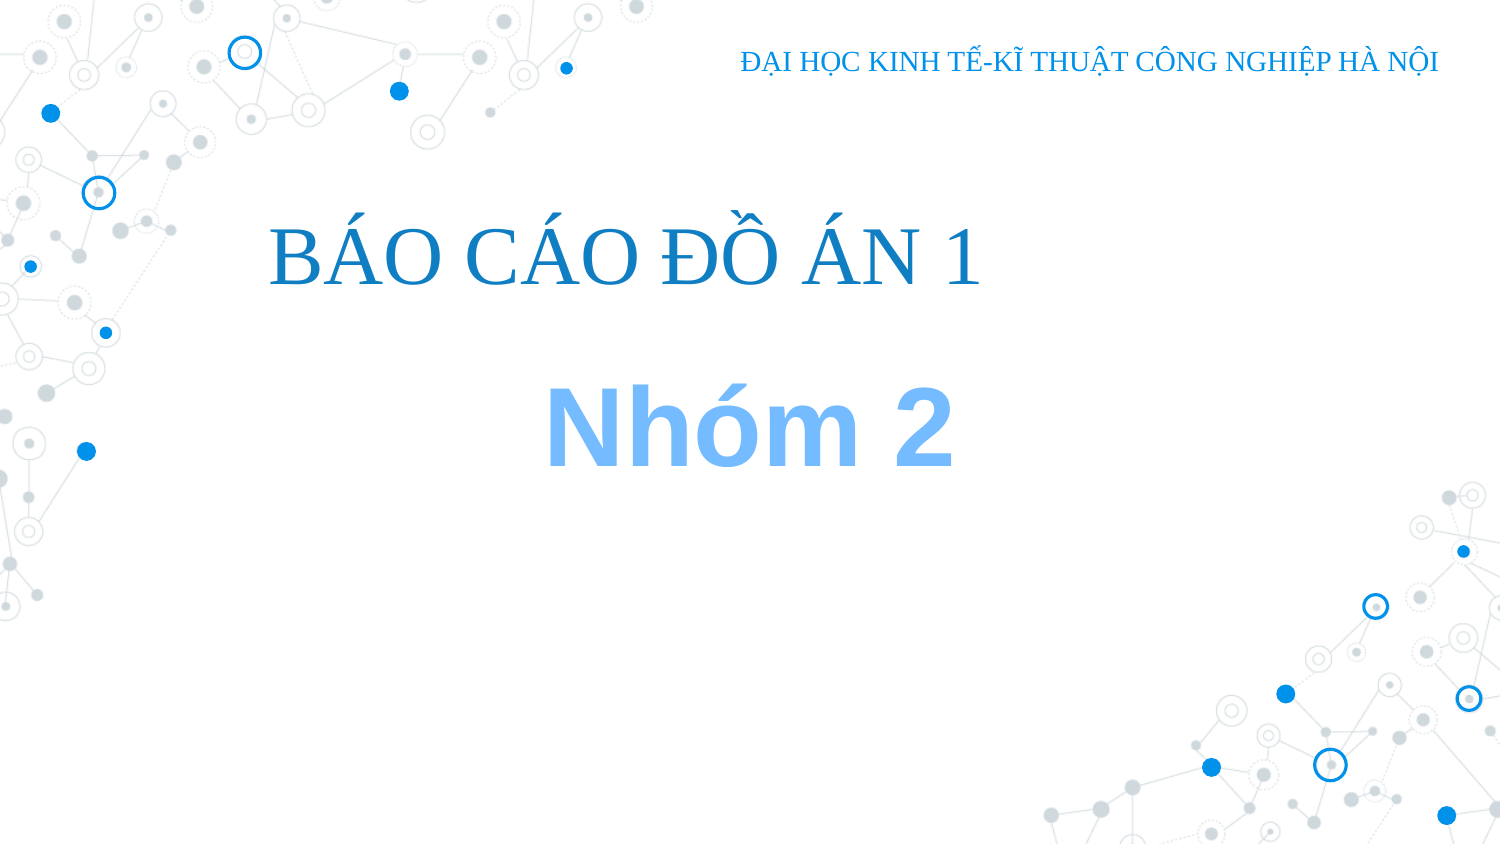

ĐẠI HỌC KINH TẾ-KĨ THUẬT CÔNG NGHIỆP HÀ NỘI
BÁO CÁO ĐỒ ÁN 1

Nhóm 2